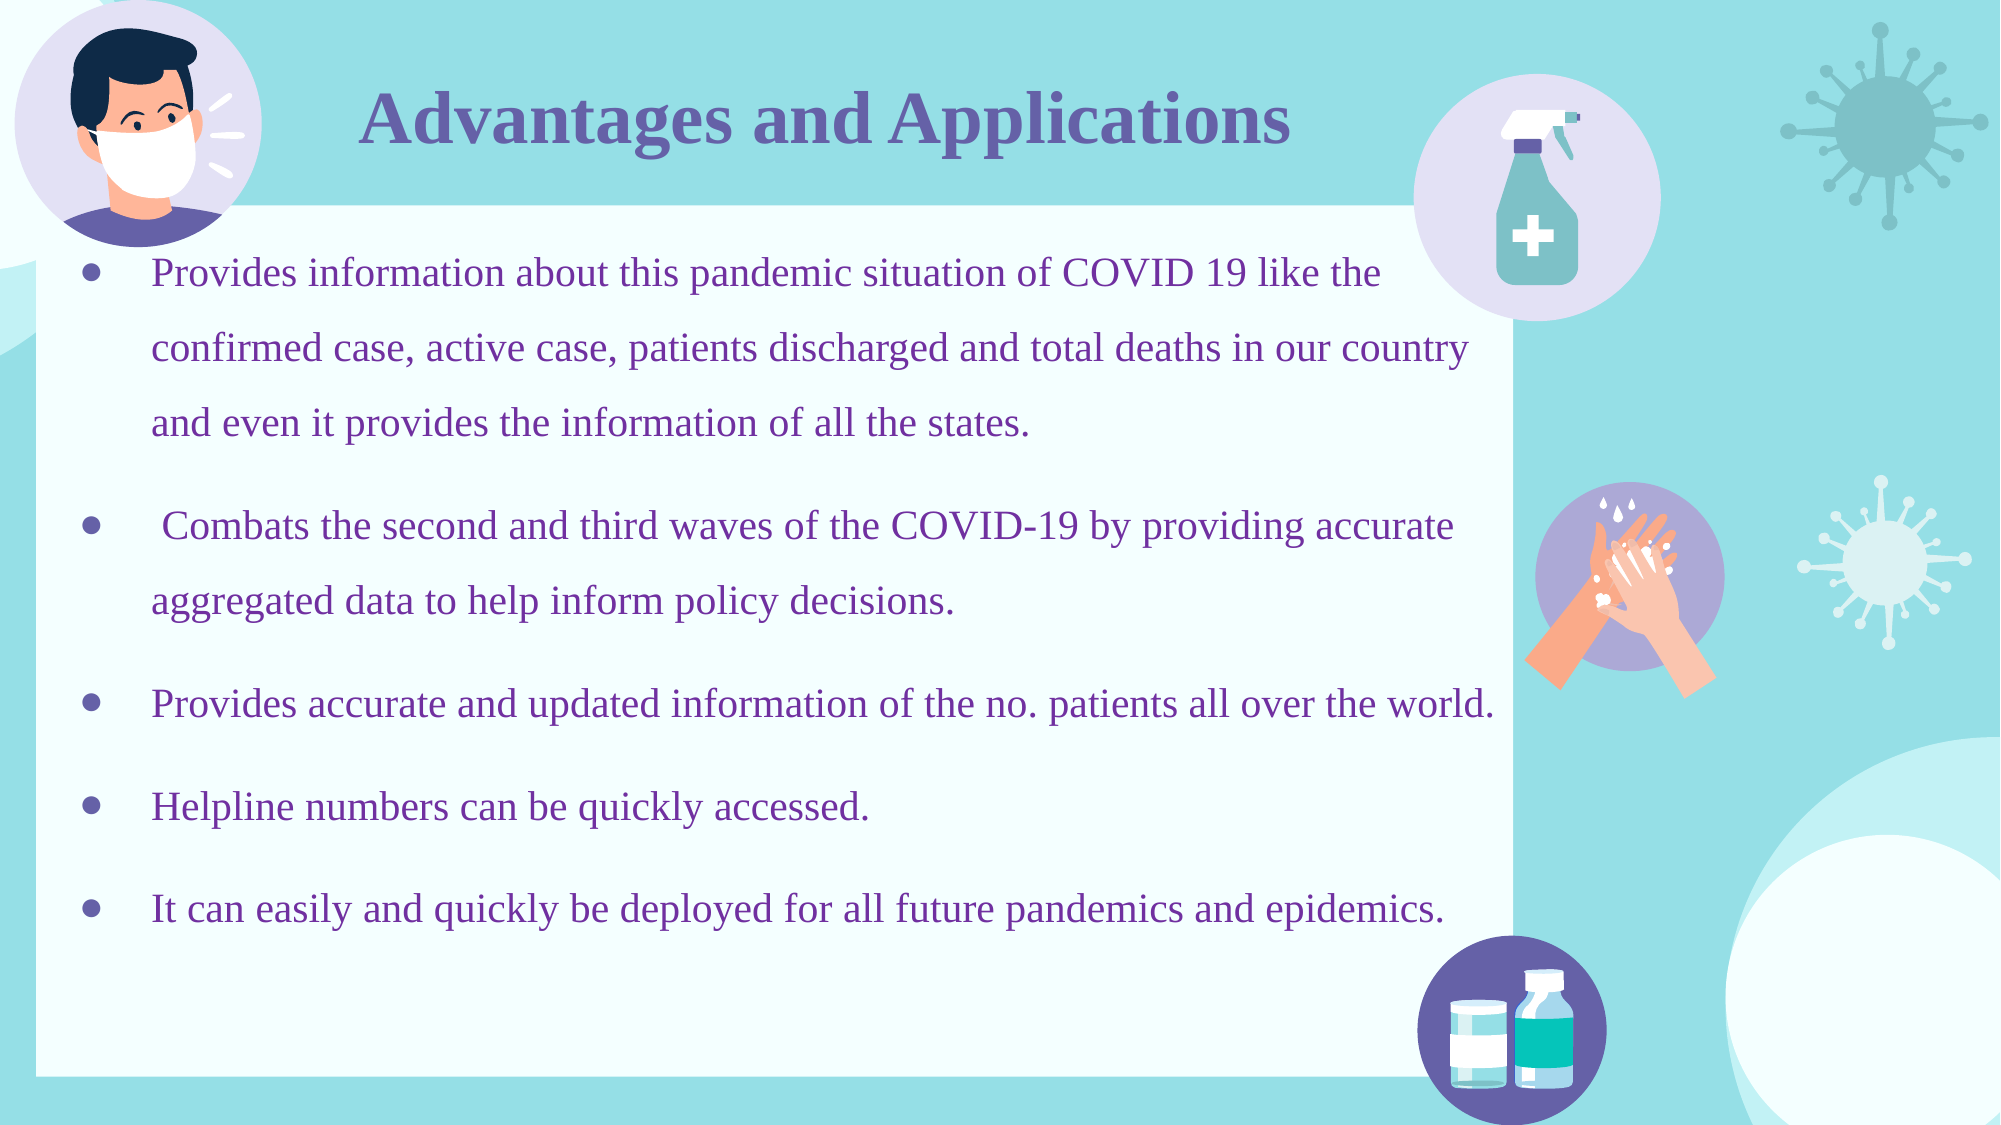

# Advantages and Applications

Provides information about this pandemic situation of COVID 19 like the confirmed case, active case, patients discharged and total deaths in our country and even it provides the information of all the states.
 Combats the second and third waves of the COVID-19 by providing accurate aggregated data to help inform policy decisions.
Provides accurate and updated information of the no. patients all over the world.
Helpline numbers can be quickly accessed.
It can easily and quickly be deployed for all future pandemics and epidemics.